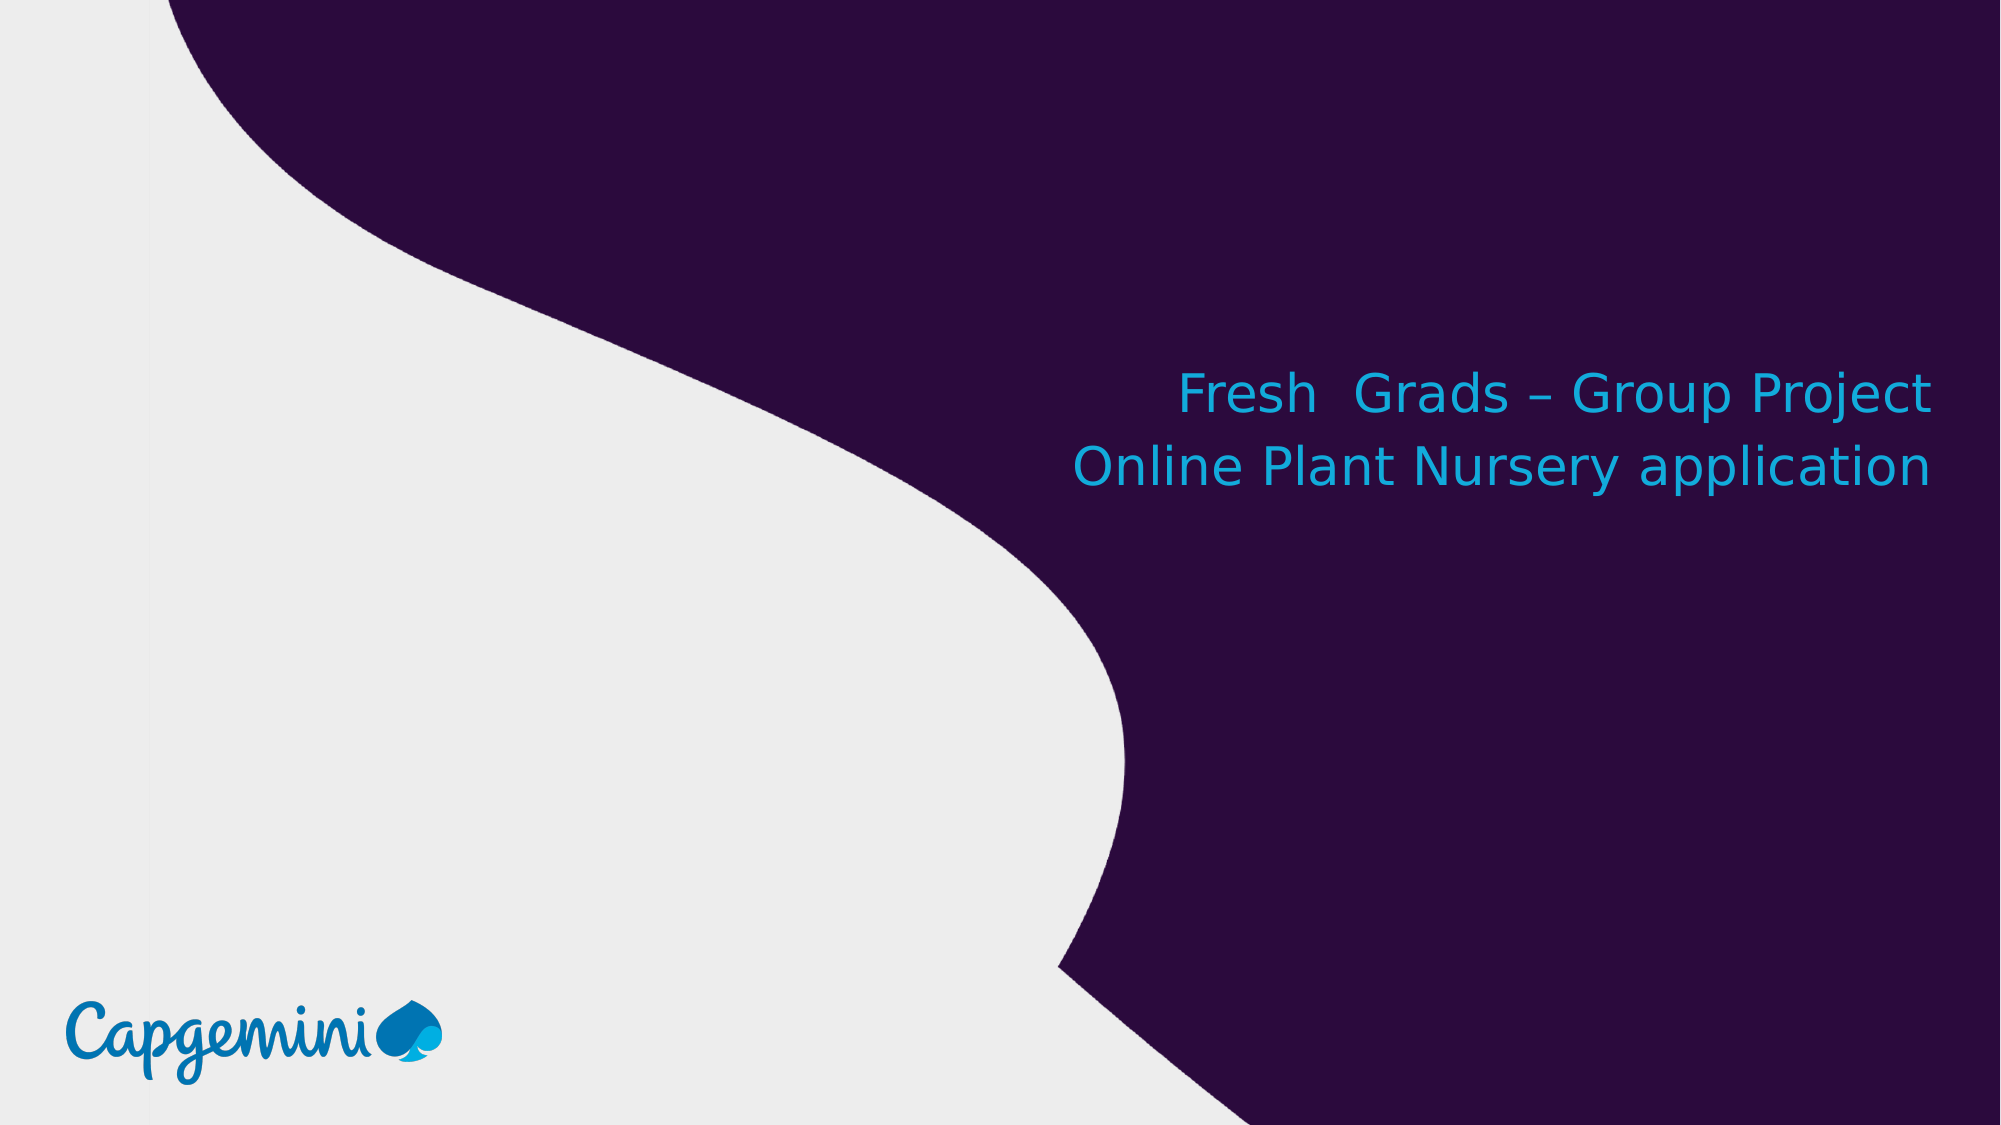

Fresh  Grads – Group Project
Online Plant Nursery application